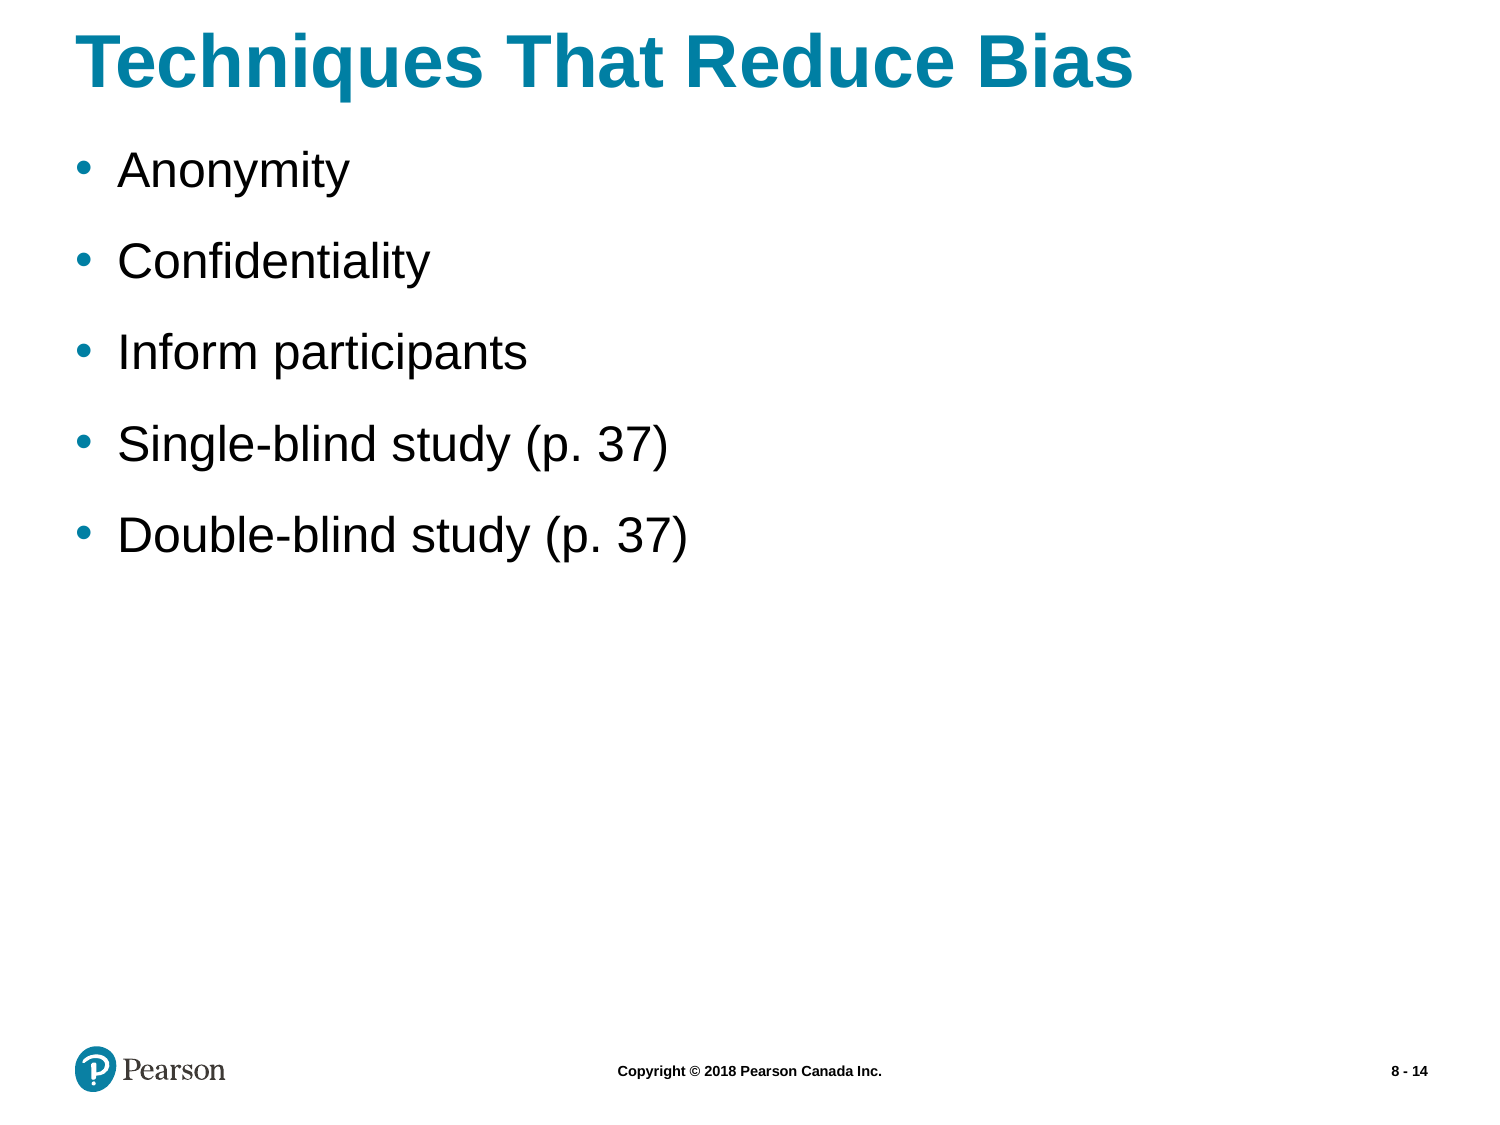

# Techniques That Reduce Bias
Anonymity
Confidentiality
Inform participants
Single-blind study (p. 37)
Double-blind study (p. 37)